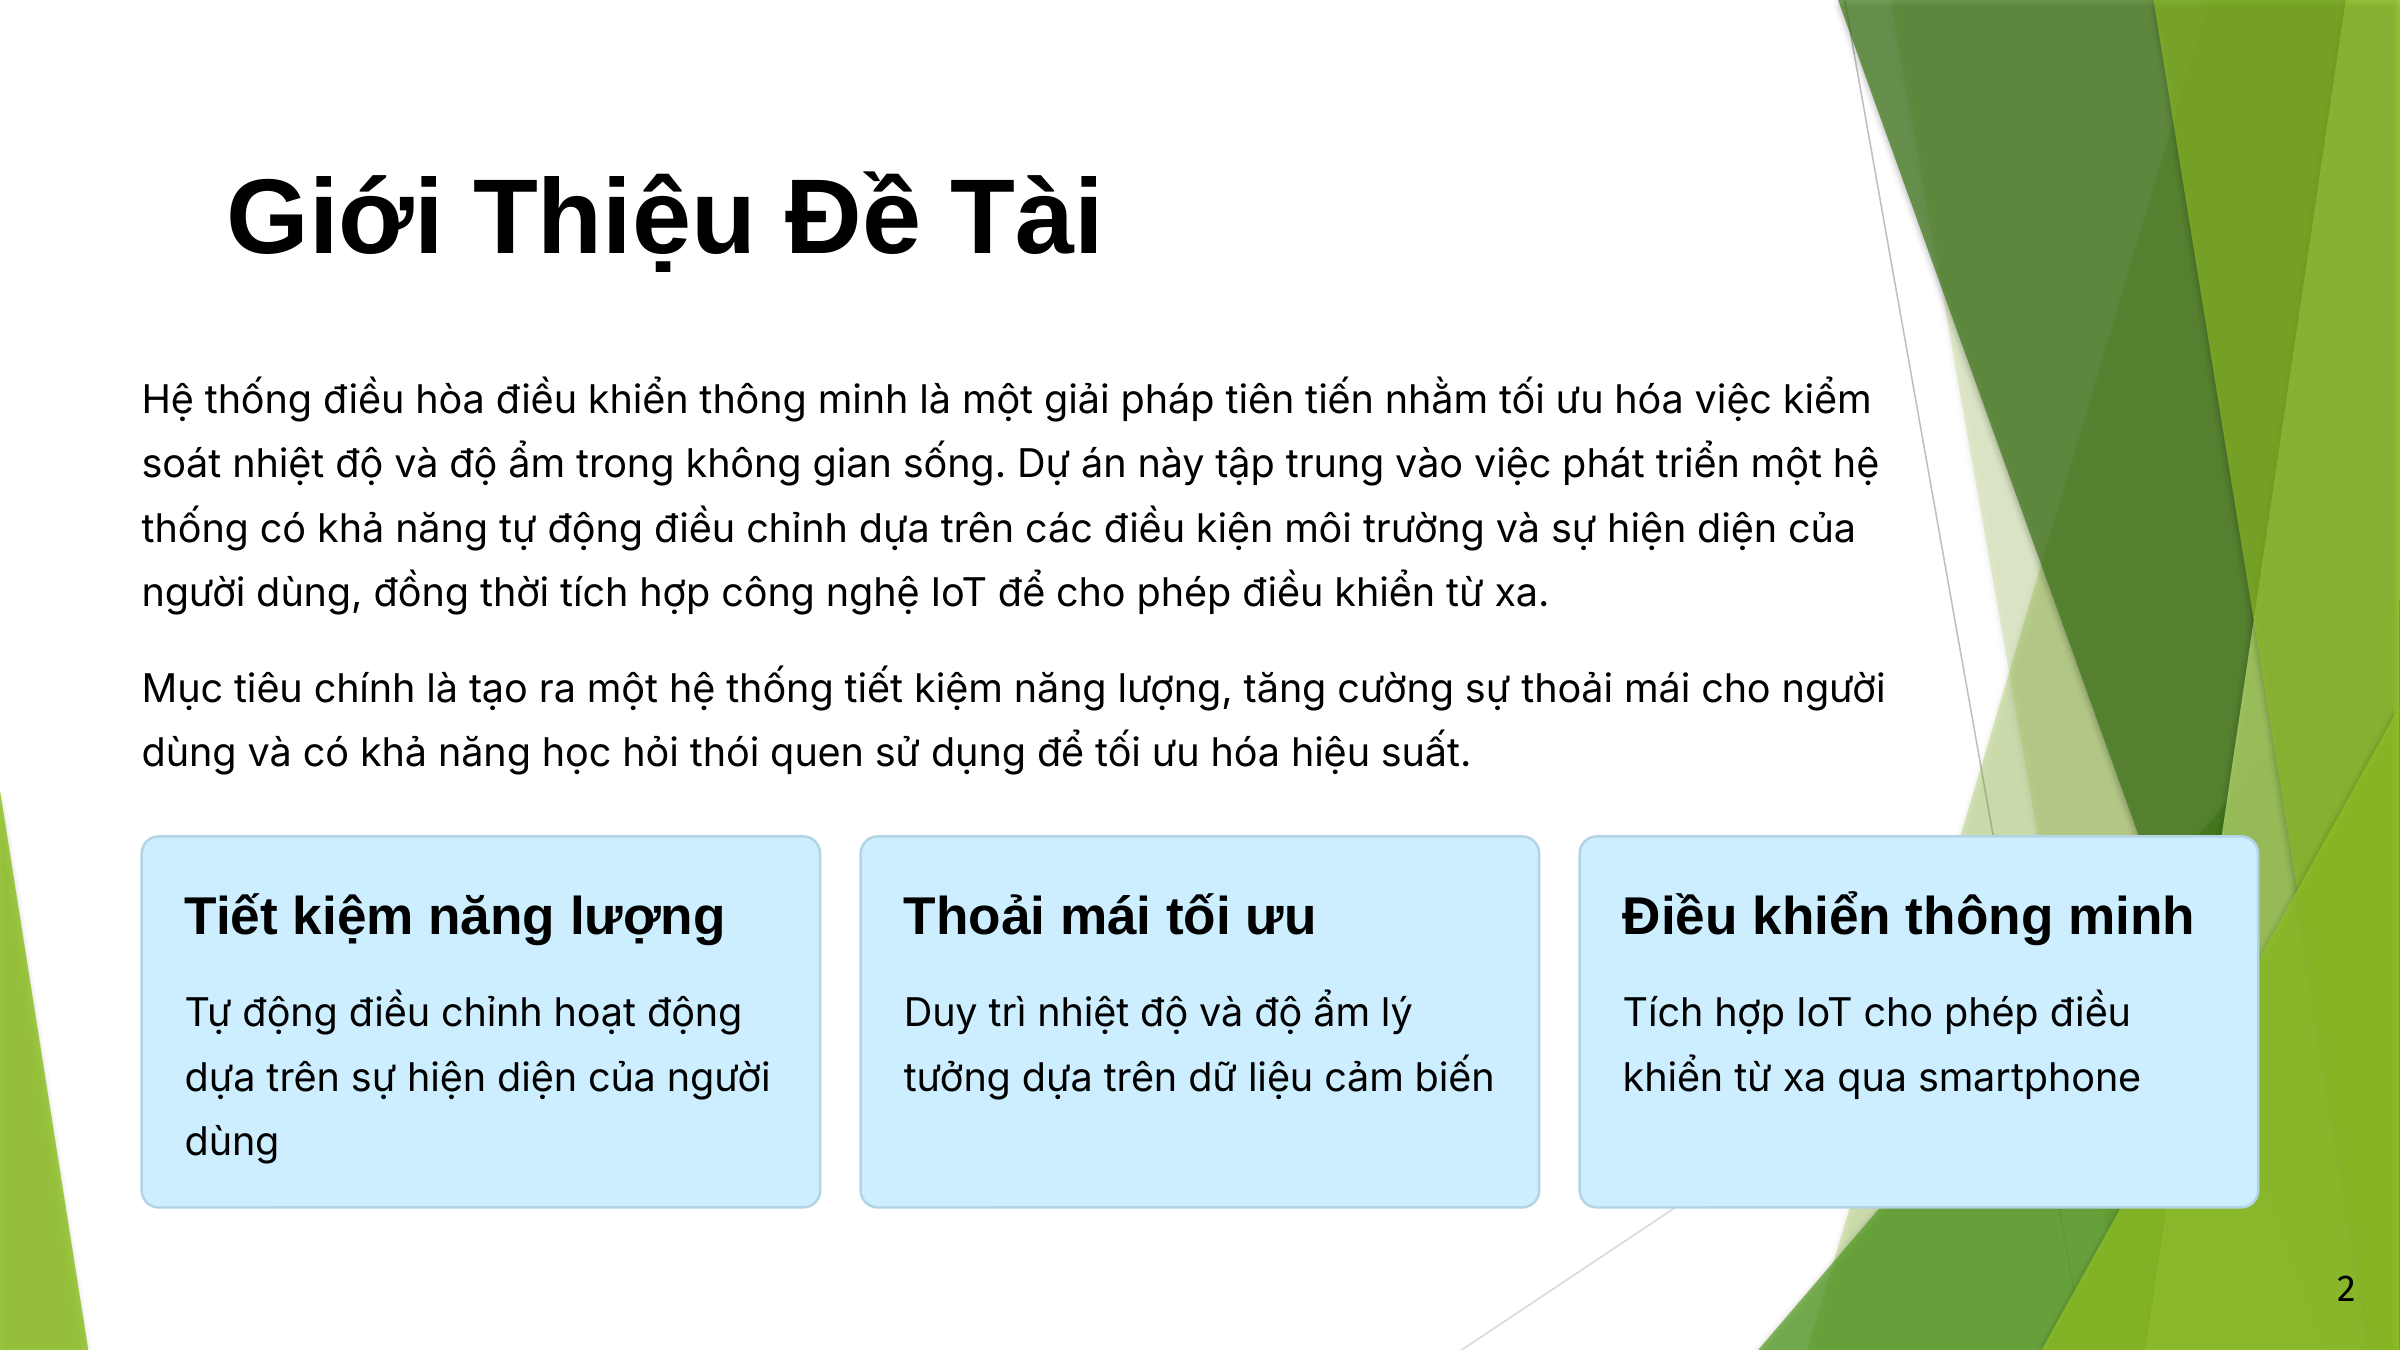

Giới Thiệu Đề Tài
Hệ thống điều hòa điều khiển thông minh là một giải pháp tiên tiến nhằm tối ưu hóa việc kiểm soát nhiệt độ và độ ẩm trong không gian sống. Dự án này tập trung vào việc phát triển một hệ thống có khả năng tự động điều chỉnh dựa trên các điều kiện môi trường và sự hiện diện của người dùng, đồng thời tích hợp công nghệ IoT để cho phép điều khiển từ xa.
Mục tiêu chính là tạo ra một hệ thống tiết kiệm năng lượng, tăng cường sự thoải mái cho người dùng và có khả năng học hỏi thói quen sử dụng để tối ưu hóa hiệu suất.

Tiết kiệm năng lượng
Thoải mái tối ưu
Điều khiển thông minh
Tự động điều chỉnh hoạt động dựa trên sự hiện diện của người dùng
Duy trì nhiệt độ và độ ẩm lý tưởng dựa trên dữ liệu cảm biến
Tích hợp IoT cho phép điều khiển từ xa qua smartphone
2